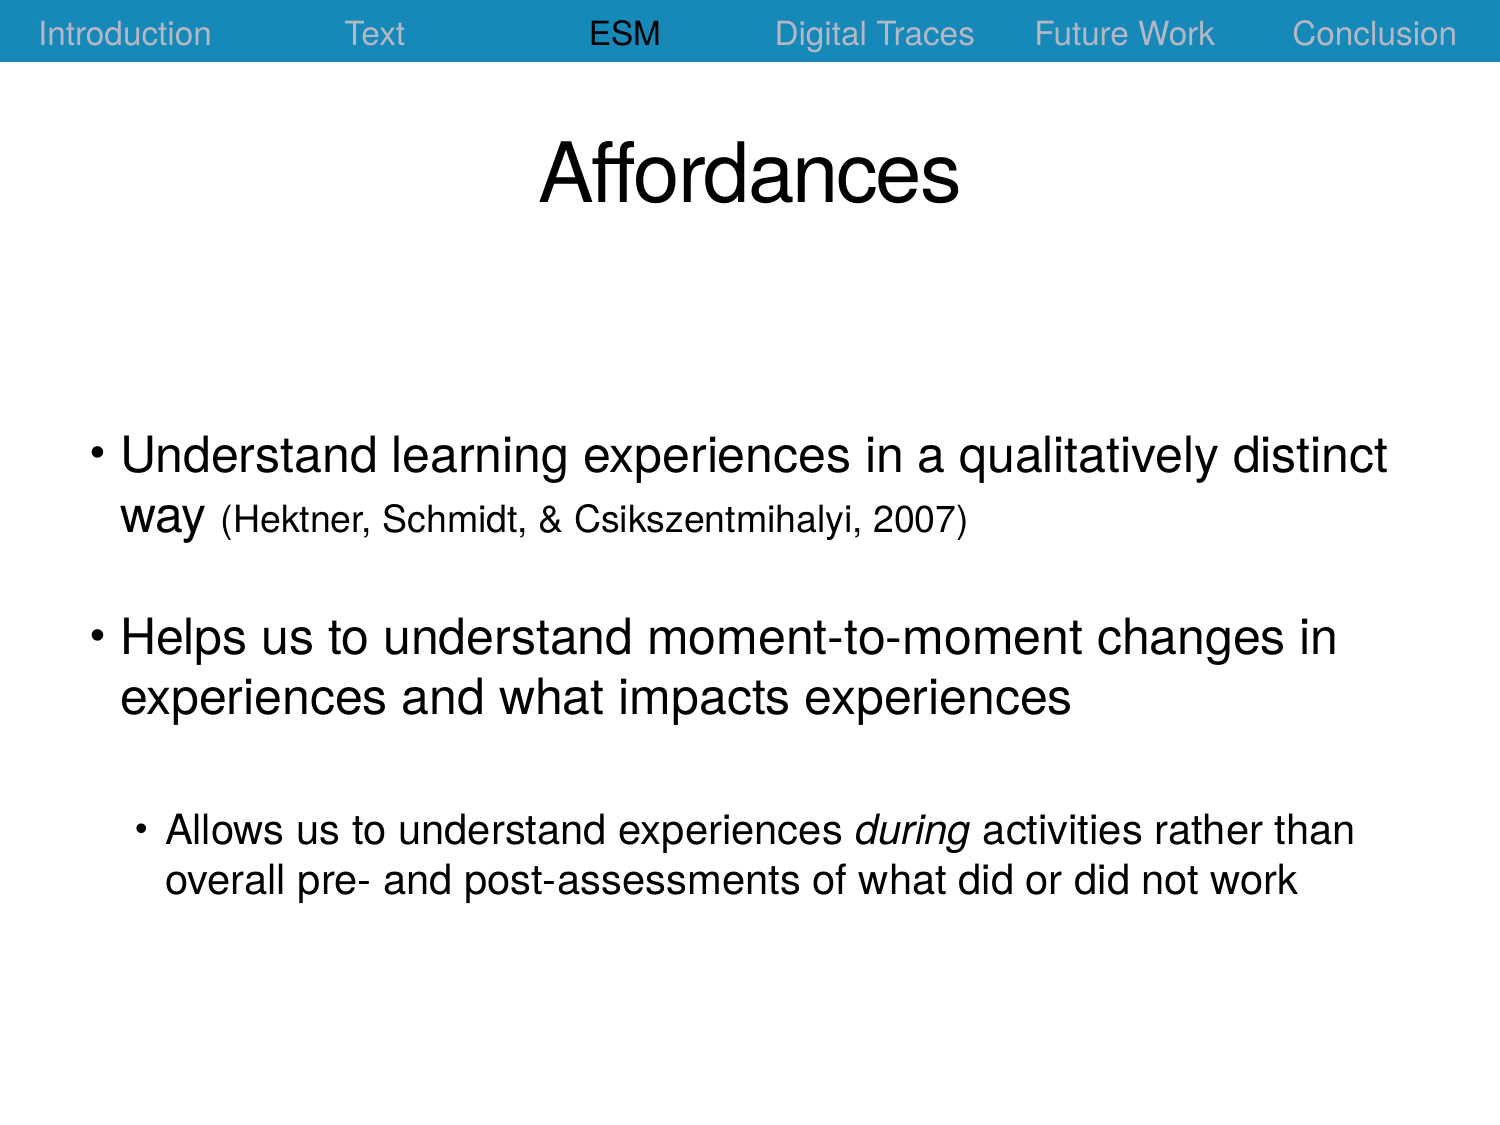

| Introduction | Text | ESM | Digital Traces | Future Work | Conclusion |
| --- | --- | --- | --- | --- | --- |
# Affordances
Understand learning experiences in a qualitatively distinct way (Hektner, Schmidt, & Csikszentmihalyi, 2007)

Helps us to understand moment-to-moment changes in experiences and what impacts experiences

Allows us to understand experiences during activities rather than overall pre- and post-assessments of what did or did not work